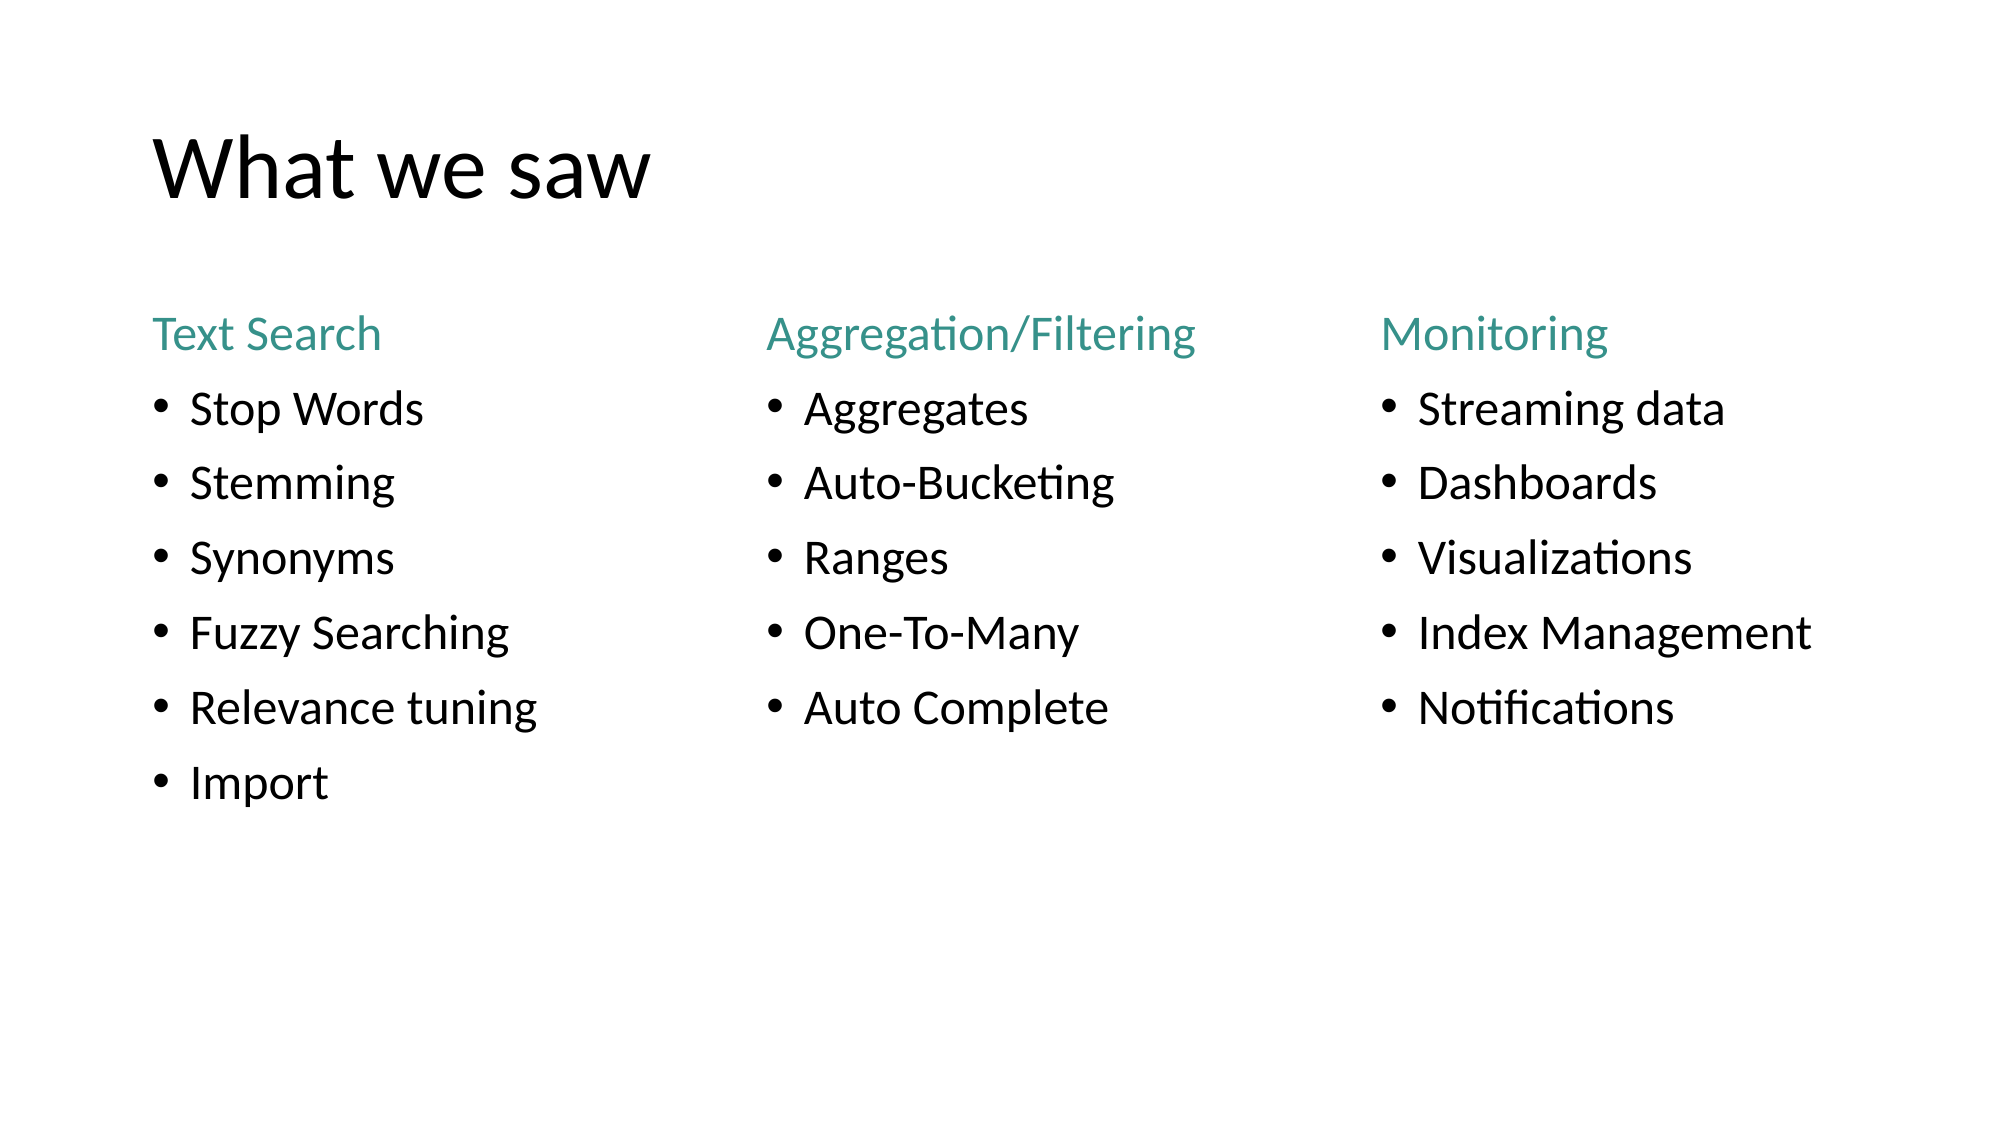

# What we saw
Text Search
Stop Words
Stemming
Synonyms
Fuzzy Searching
Relevance tuning
Import

Aggregation/Filtering
Aggregates
Auto-Bucketing
Ranges
One-To-Many
Auto Complete
Monitoring
Streaming data
Dashboards
Visualizations
Index Management
Notifications